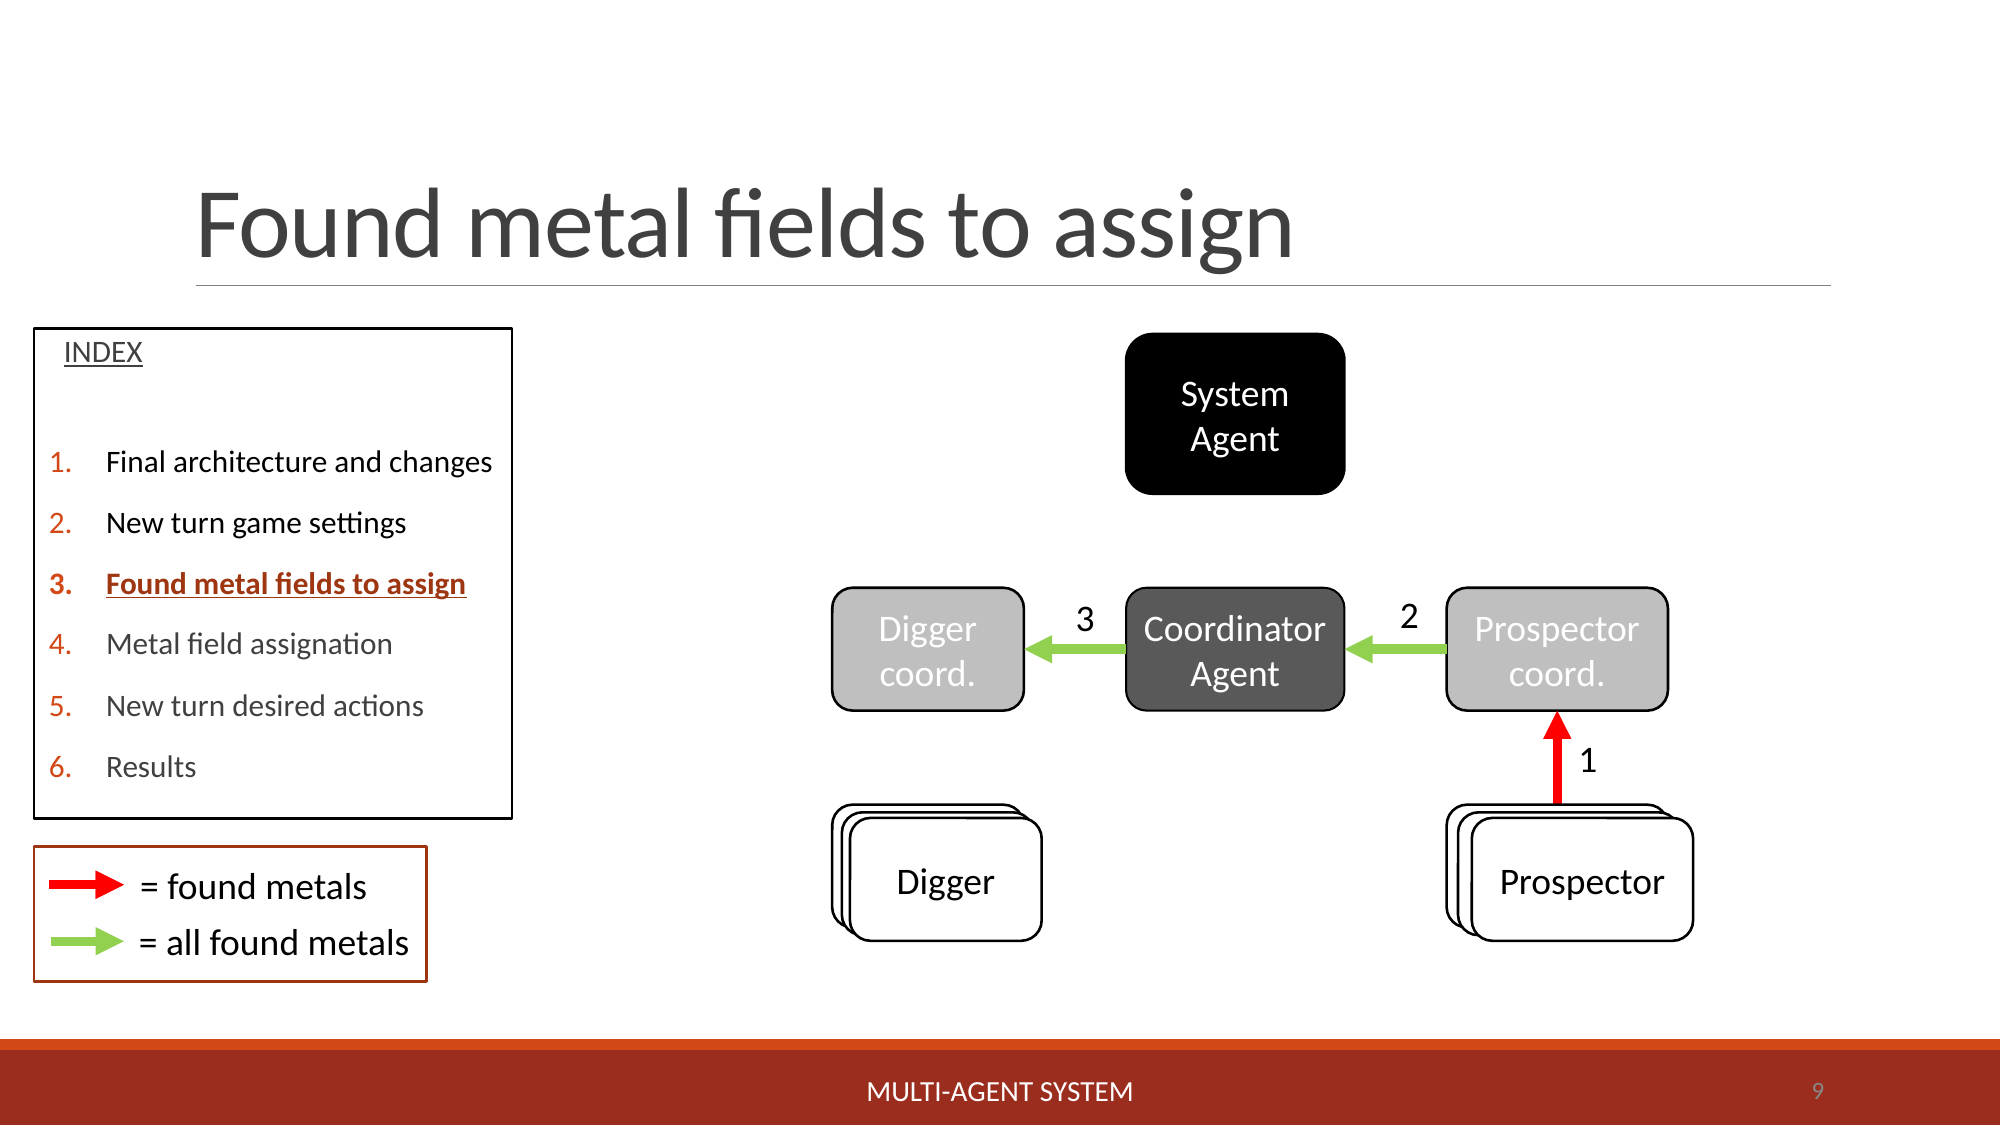

# Found metal fields to assign
INDEX

Final architecture and changes
New turn game settings
Found metal fields to assign
Metal field assignation
New turn desired actions
Results
System Agent
2
3
Digger coord.
Coordinator Agent
Prospector coord.
1
Digger
Prospectors
Digger
Prospectors
Digger
Prospector

= found metals
= all found metals
Multi-agent system
9